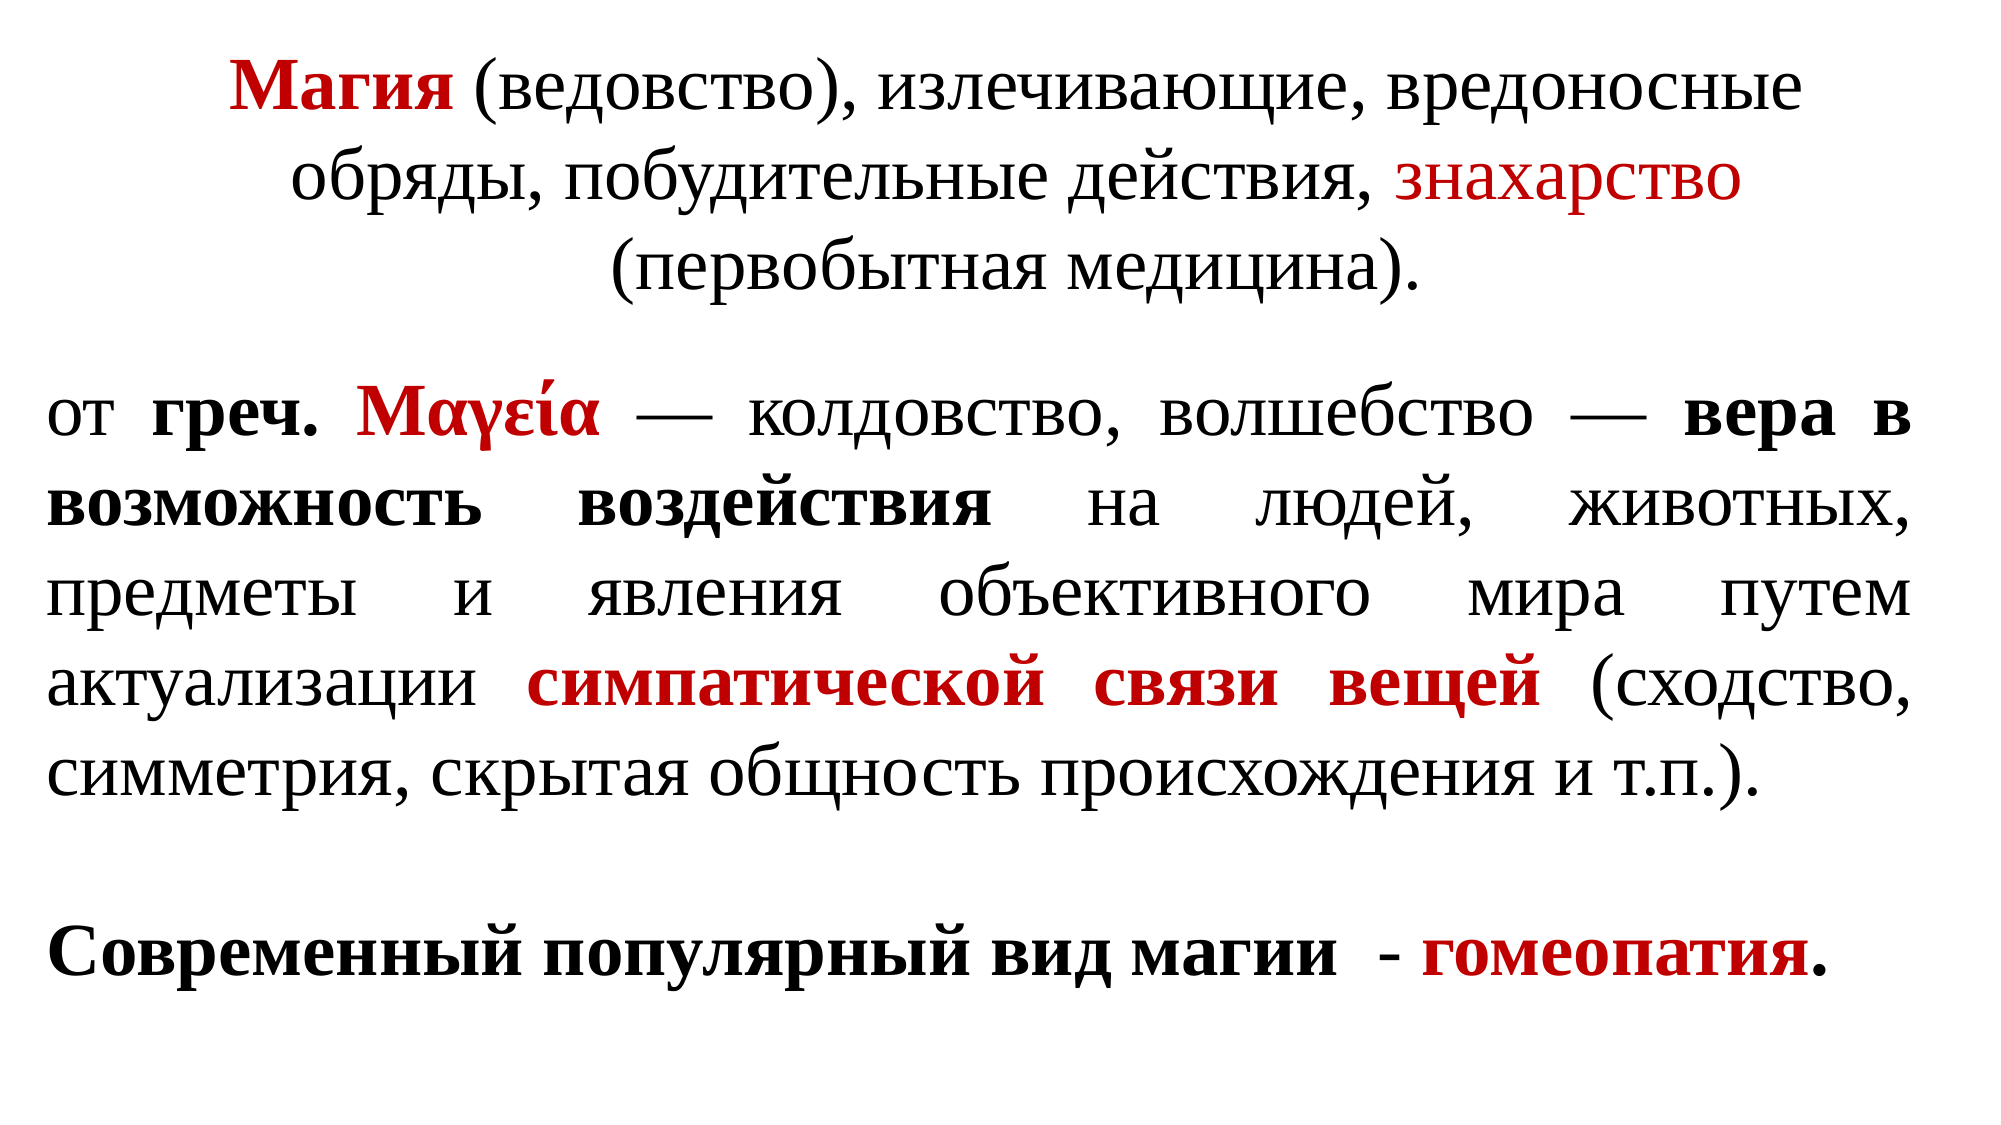

Магия (ведовство), излечивающие, вредоносные обряды, побудительные действия, знахарство (первобытная медицина).
от греч. Μαγεία — колдовство, волшебство — вера в возможность воздействия на людей, животных, предметы и явления объективного мира путем актуализации симпатической связи вещей (сходство, симметрия, скрытая общность происхождения и т.п.).

Современный популярный вид магии  - гомеопатия.